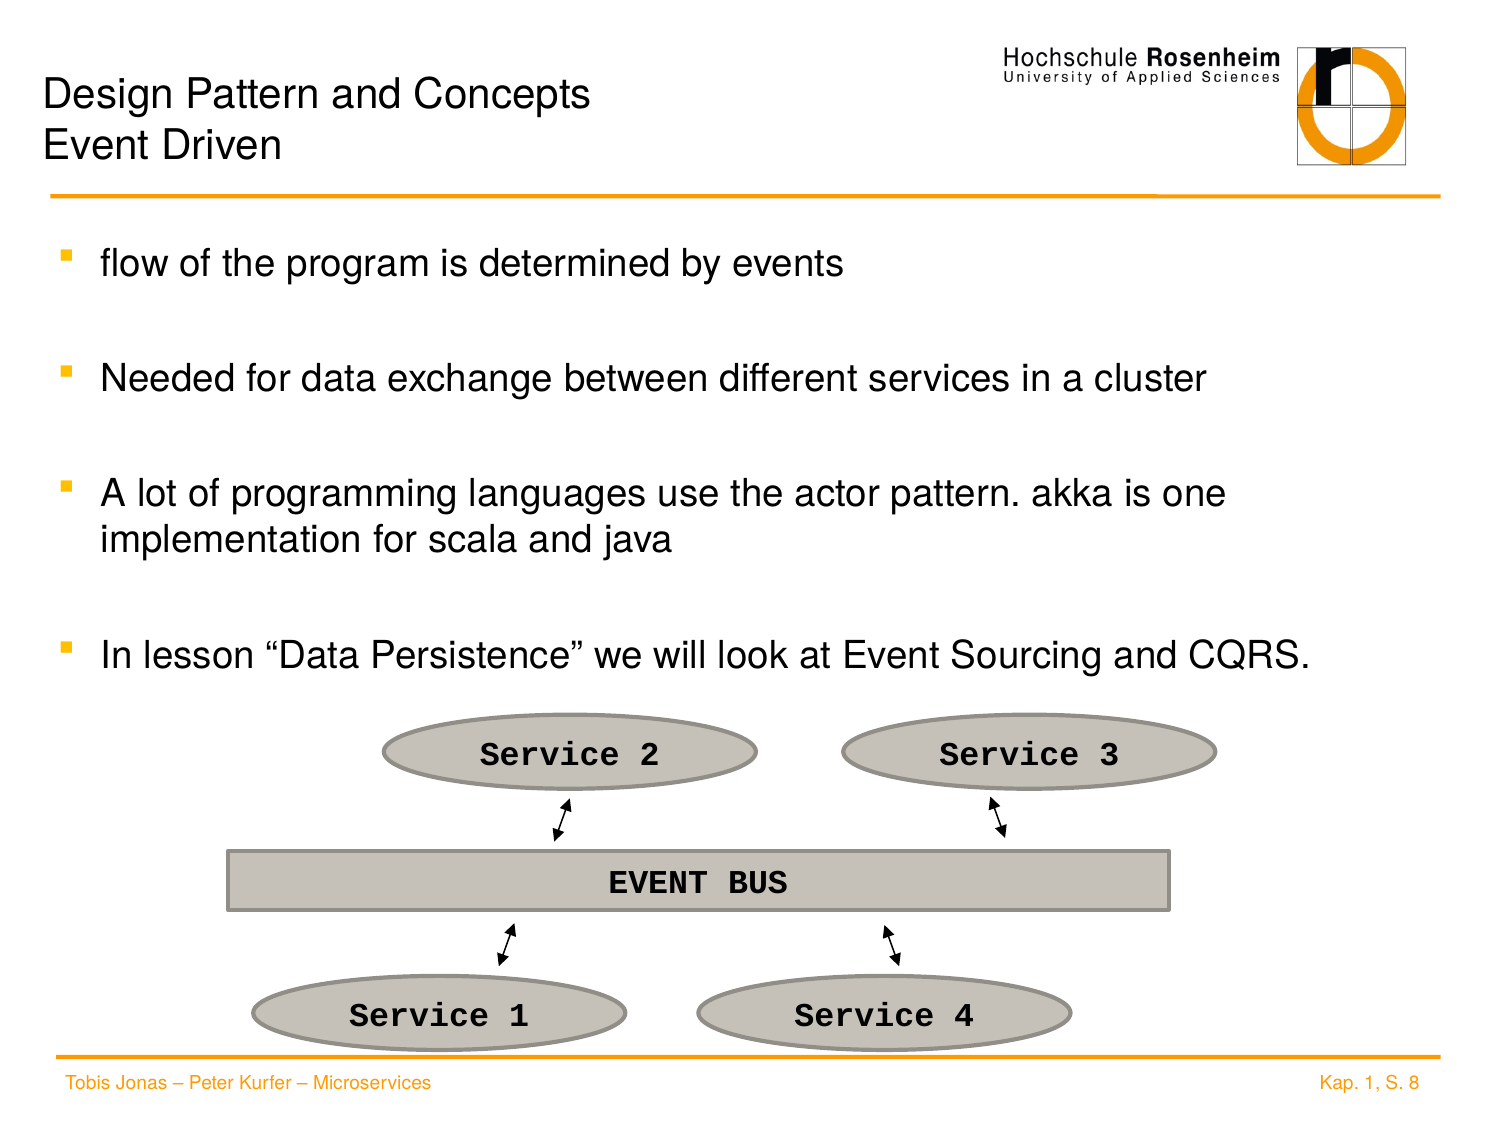

# Design Pattern and Concepts Event Driven
flow of the program is determined by events

Needed for data exchange between different services in a cluster

A lot of programming languages use the actor pattern. akka is one implementation for scala and java

In lesson “Data Persistence” we will look at Event Sourcing and CQRS.

Service 2
Service 3
EVENT BUS
Service 1
Service 4